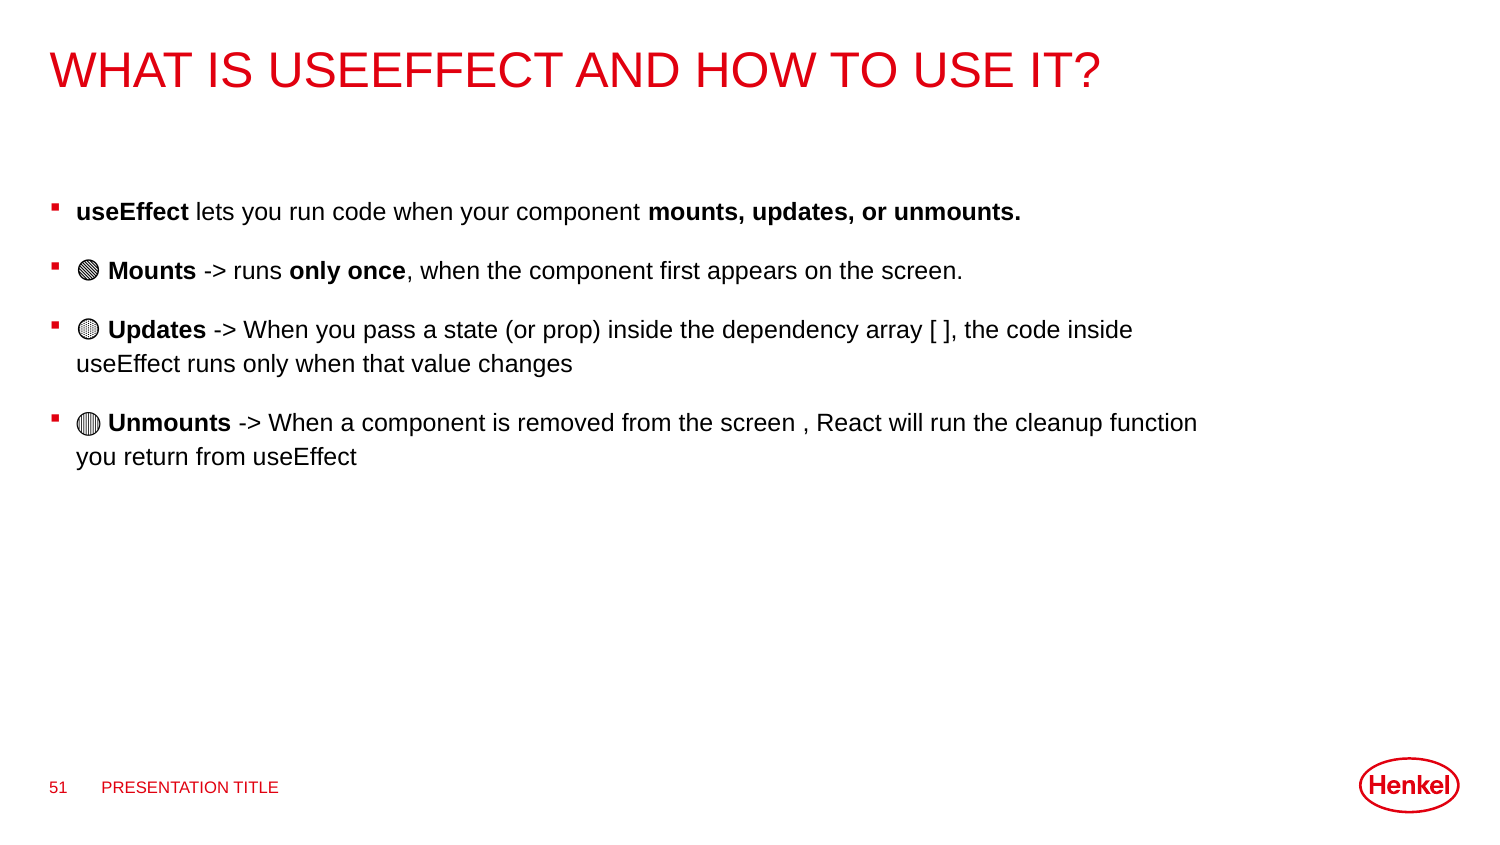

# What IS USEEFFECT And How to use it?
useEffect lets you run code when your component mounts, updates, or unmounts.
🟢 Mounts -> runs only once, when the component first appears on the screen.
🟡 Updates -> When you pass a state (or prop) inside the dependency array [ ], the code inside useEffect runs only when that value changes
🔴 Unmounts -> When a component is removed from the screen , React will run the cleanup function you return from useEffect
51
Presentation title